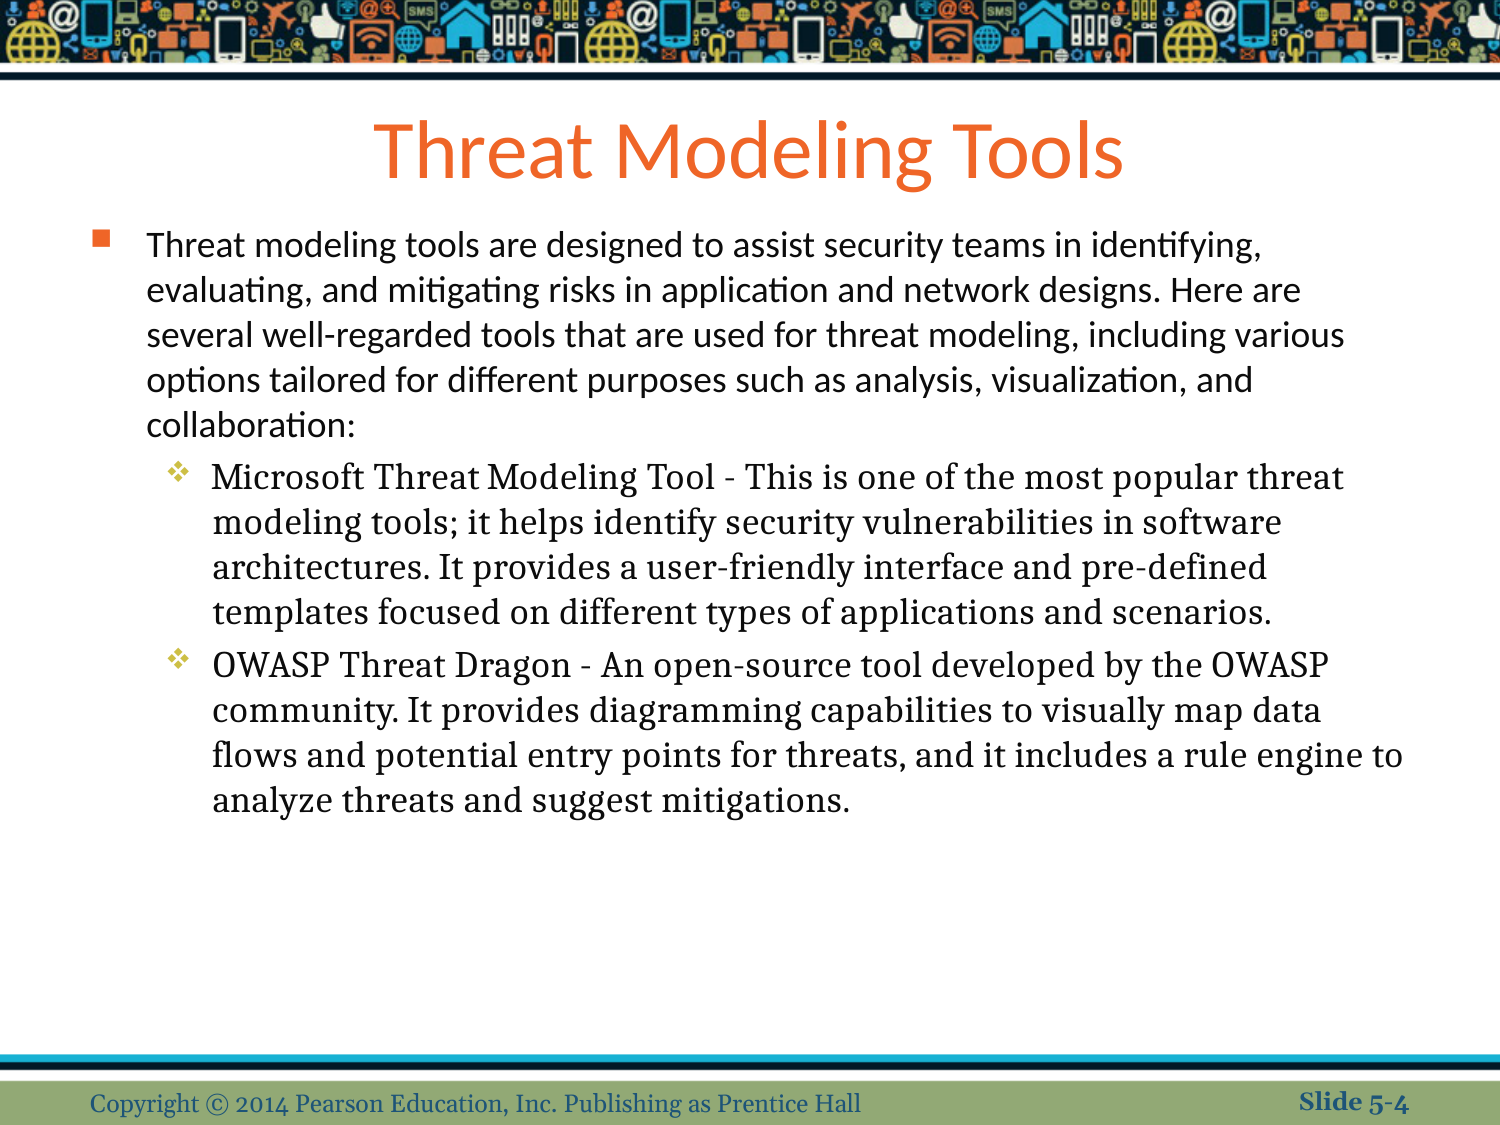

# Threat Modeling Tools
Threat modeling tools are designed to assist security teams in identifying, evaluating, and mitigating risks in application and network designs. Here are several well-regarded tools that are used for threat modeling, including various options tailored for different purposes such as analysis, visualization, and collaboration:
Microsoft Threat Modeling Tool - This is one of the most popular threat modeling tools; it helps identify security vulnerabilities in software architectures. It provides a user-friendly interface and pre-defined templates focused on different types of applications and scenarios.
OWASP Threat Dragon - An open-source tool developed by the OWASP community. It provides diagramming capabilities to visually map data flows and potential entry points for threats, and it includes a rule engine to analyze threats and suggest mitigations.
Copyright © 2014 Pearson Education, Inc. Publishing as Prentice Hall
Slide 5-4